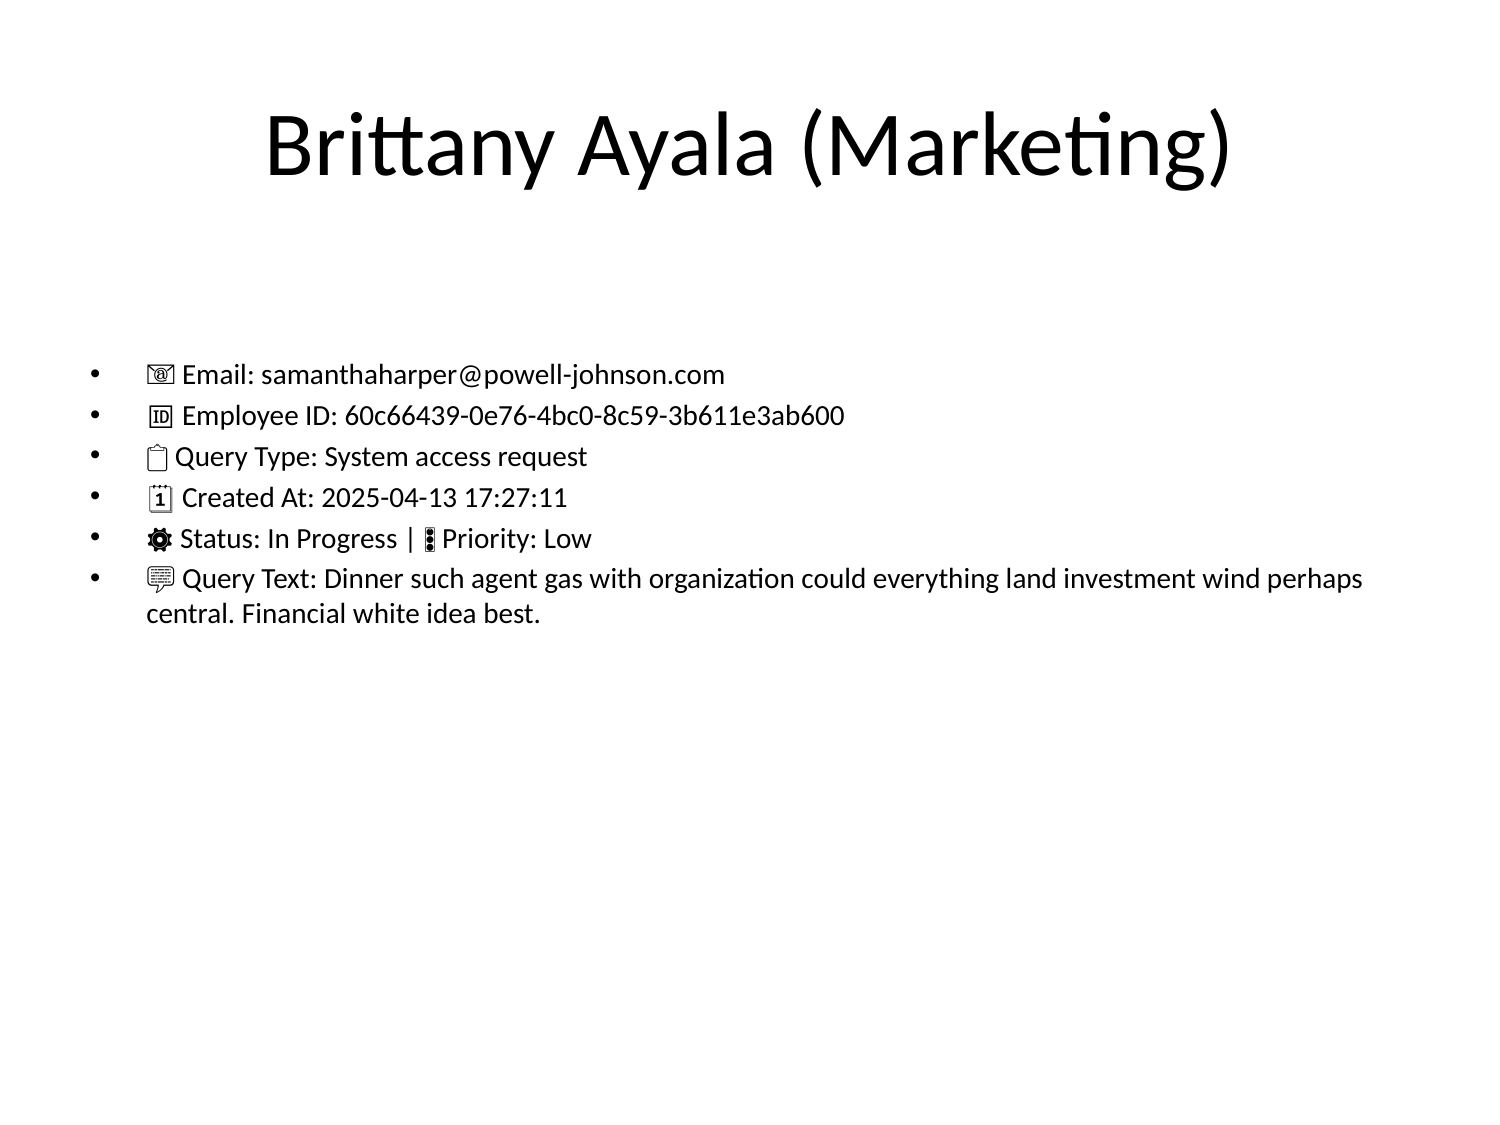

# Brittany Ayala (Marketing)

📧 Email: samanthaharper@powell-johnson.com
🆔 Employee ID: 60c66439-0e76-4bc0-8c59-3b611e3ab600
📋 Query Type: System access request
🗓 Created At: 2025-04-13 17:27:11
⚙ Status: In Progress | 🚦 Priority: Low
💬 Query Text: Dinner such agent gas with organization could everything land investment wind perhaps central. Financial white idea best.